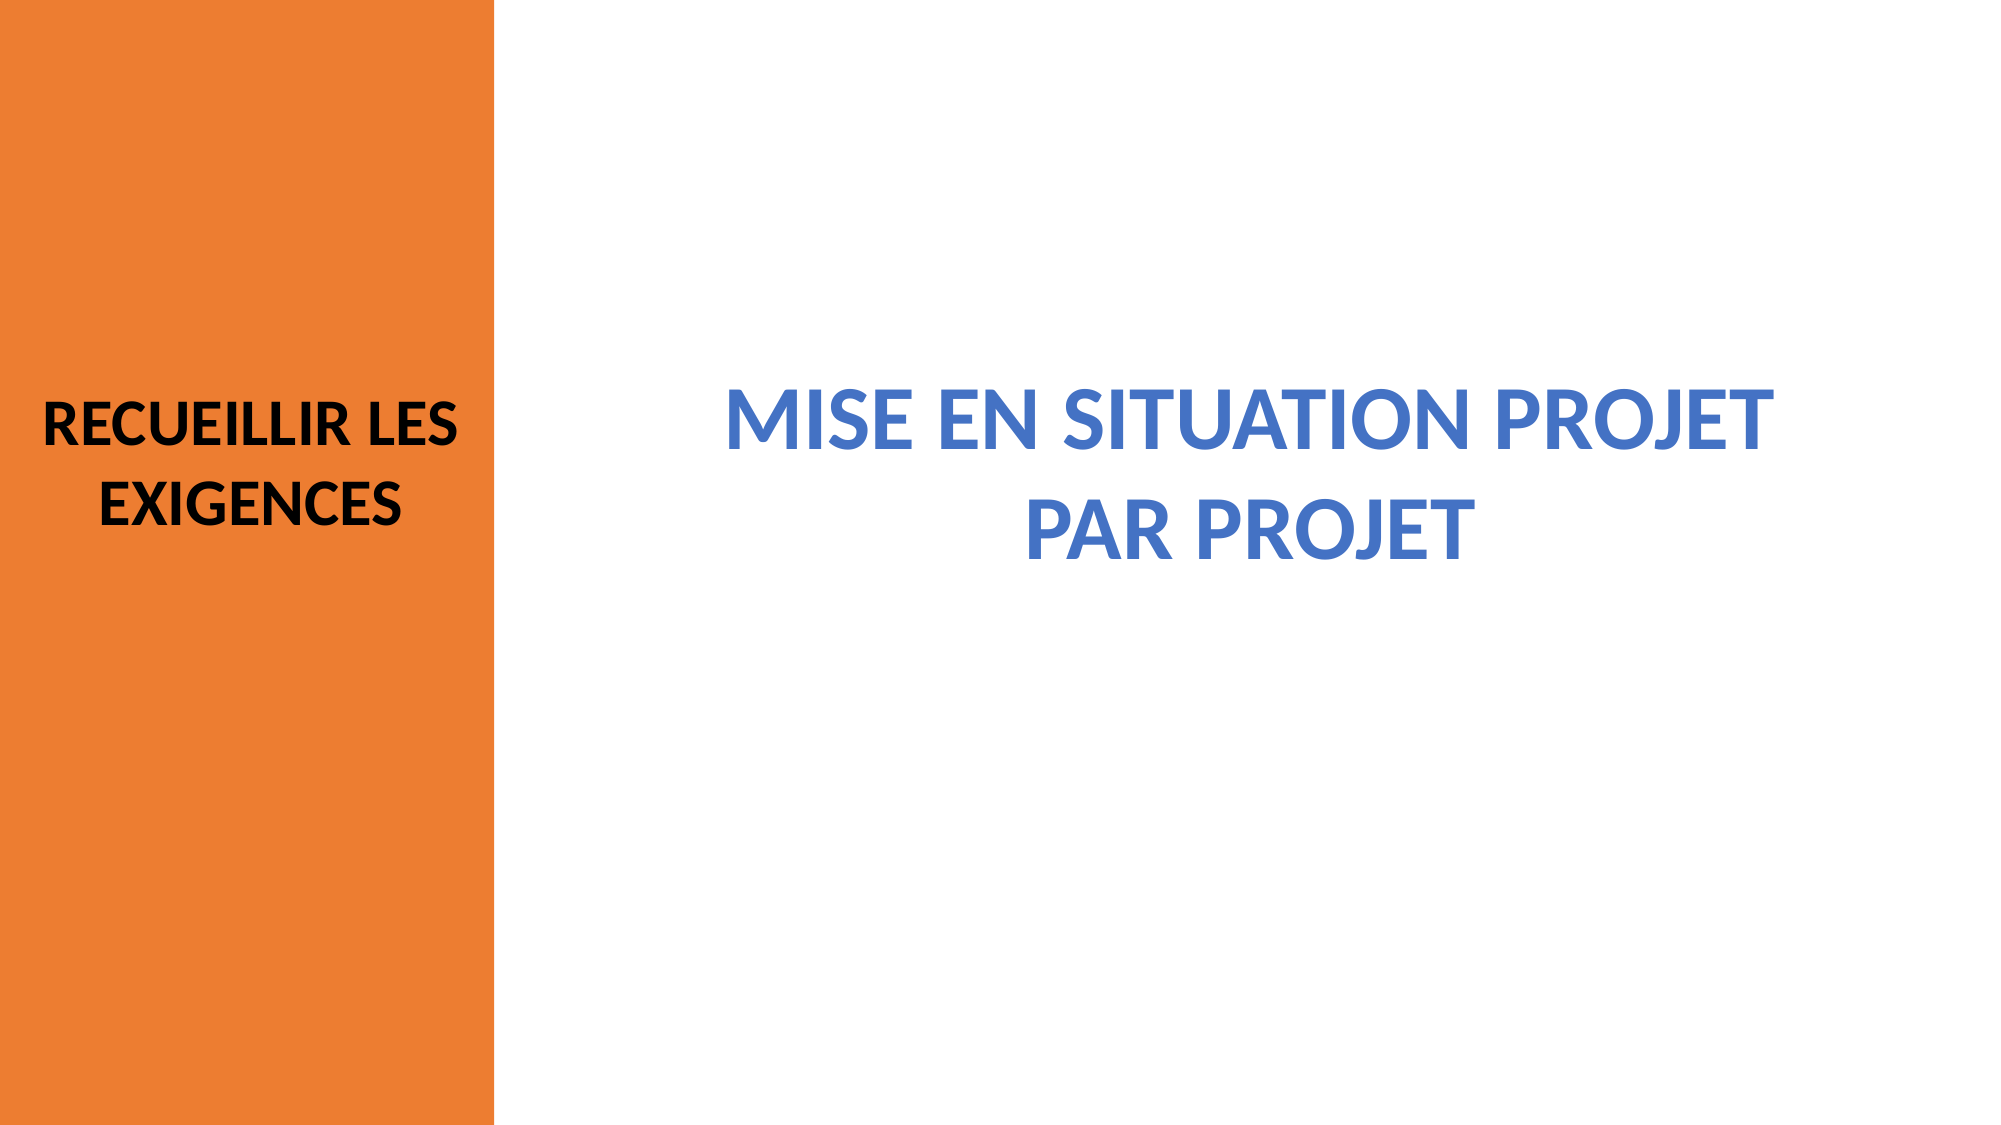

MISE EN SITUATION PROJET PAR PROJET

RECUEILLIR LES EXIGENCES